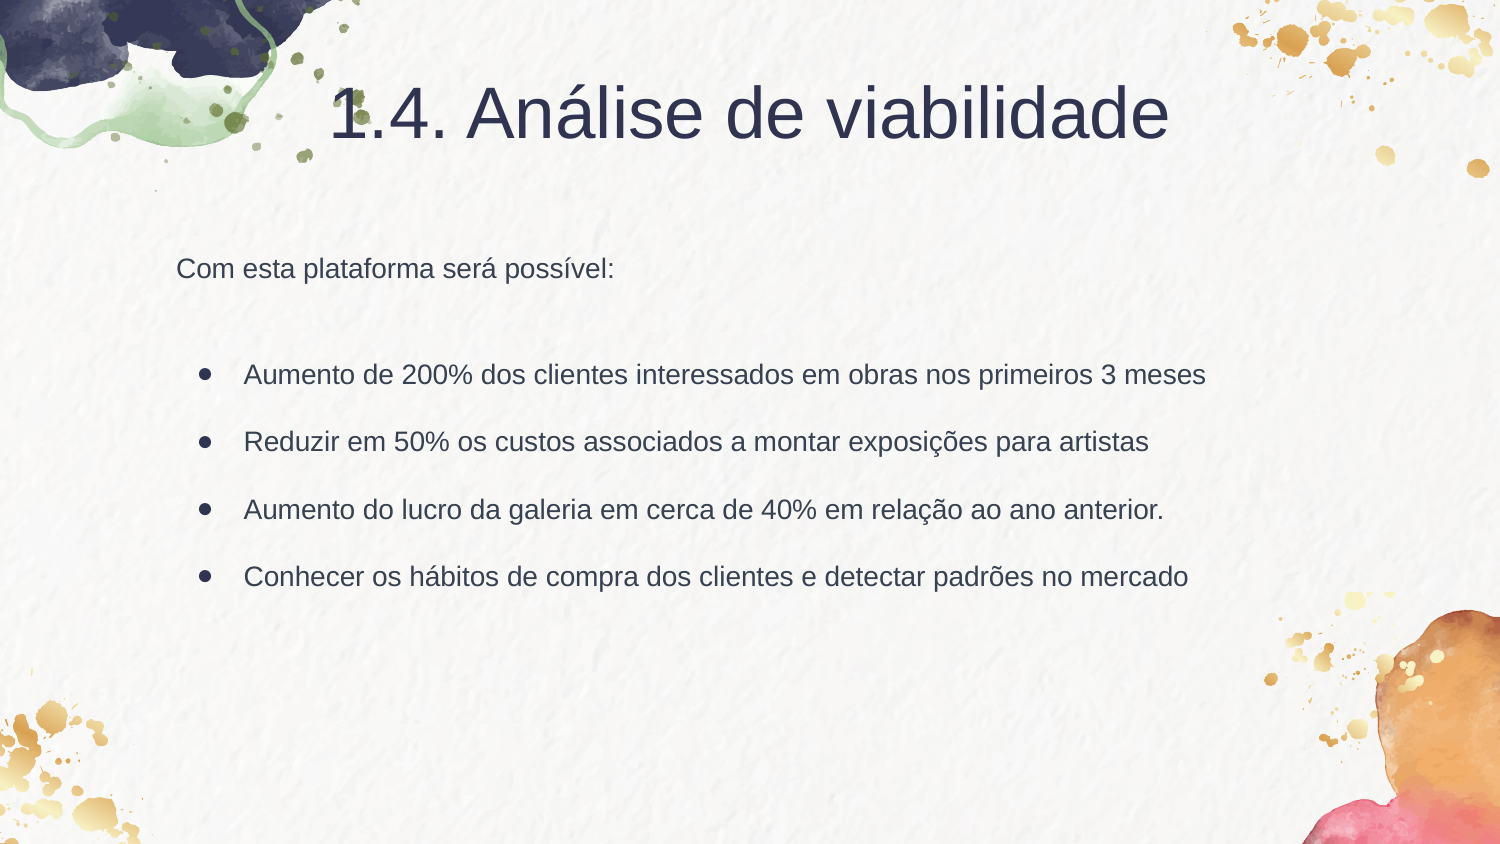

# 1.4. Análise de viabilidade
Com esta plataforma será possível:

Aumento de 200% dos clientes interessados em obras nos primeiros 3 meses
Reduzir em 50% os custos associados a montar exposições para artistas
Aumento do lucro da galeria em cerca de 40% em relação ao ano anterior.
Conhecer os hábitos de compra dos clientes e detectar padrões no mercado